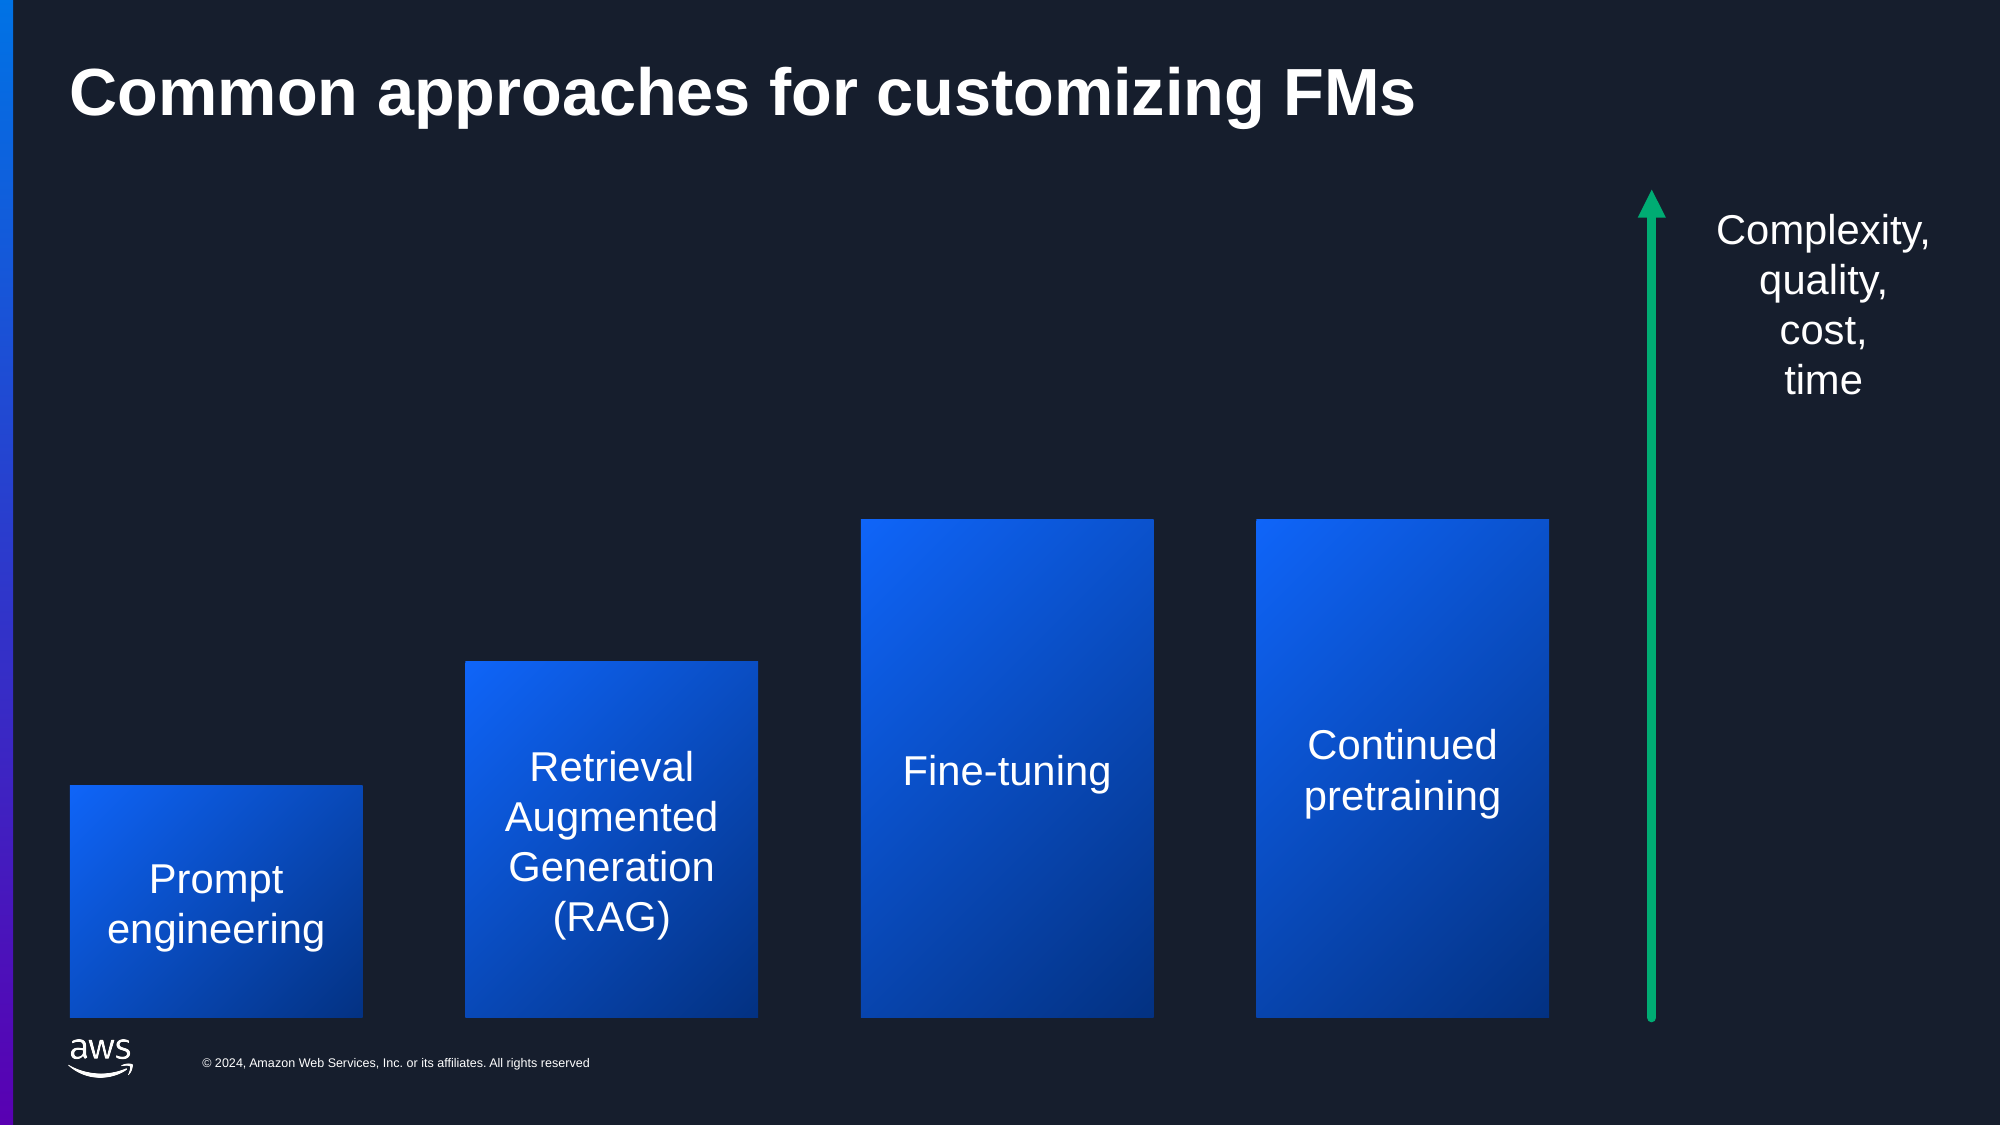

# Common approaches for customizing FMs

Complexity,
quality,
cost,
time

Fine-tuning

Continued pretraining

Retrieval
Augmented
Generation
(RAG)

Prompt
engineering
6